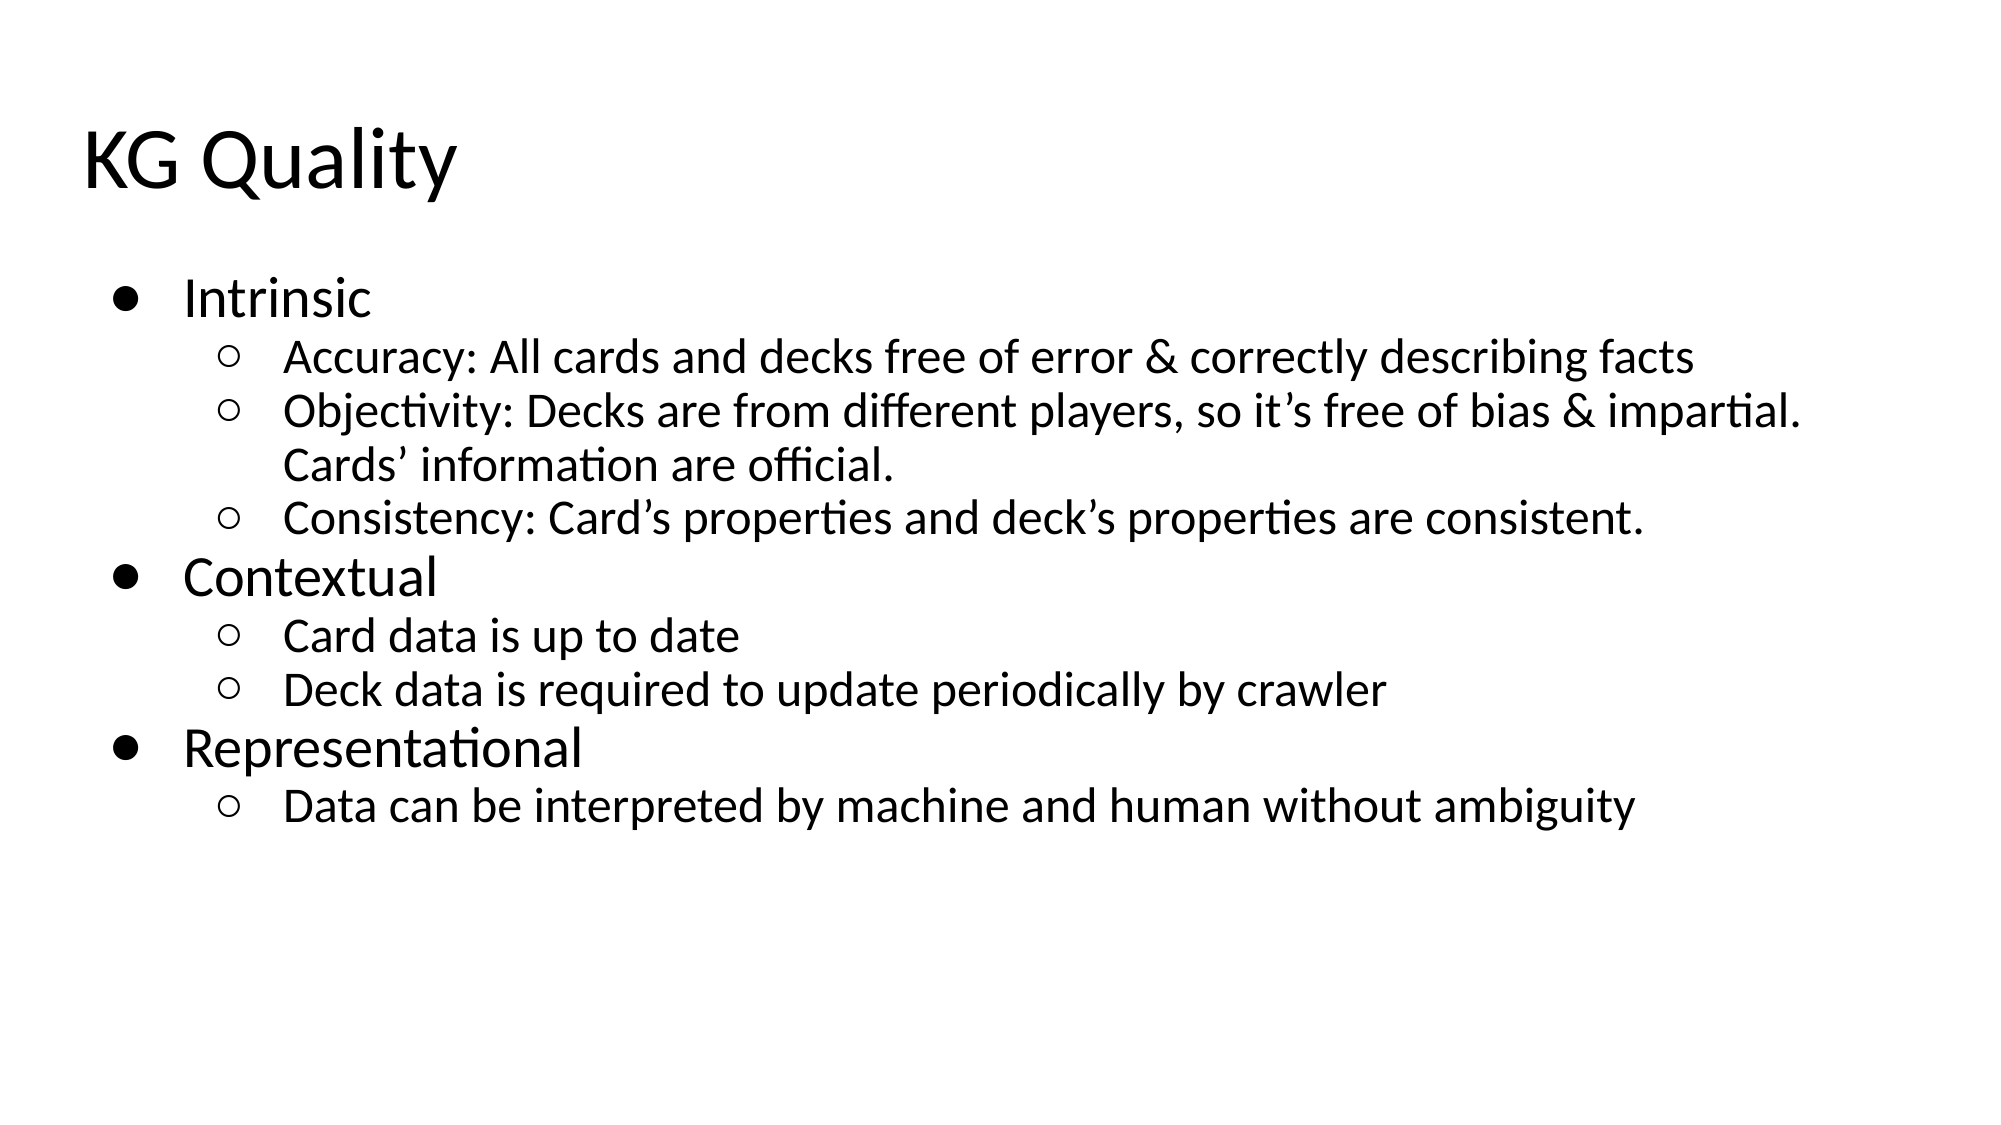

# KG Quality
Intrinsic
Accuracy: All cards and decks free of error & correctly describing facts
Objectivity: Decks are from different players, so it’s free of bias & impartial. Cards’ information are official.
Consistency: Card’s properties and deck’s properties are consistent.
Contextual
Card data is up to date
Deck data is required to update periodically by crawler
Representational
Data can be interpreted by machine and human without ambiguity